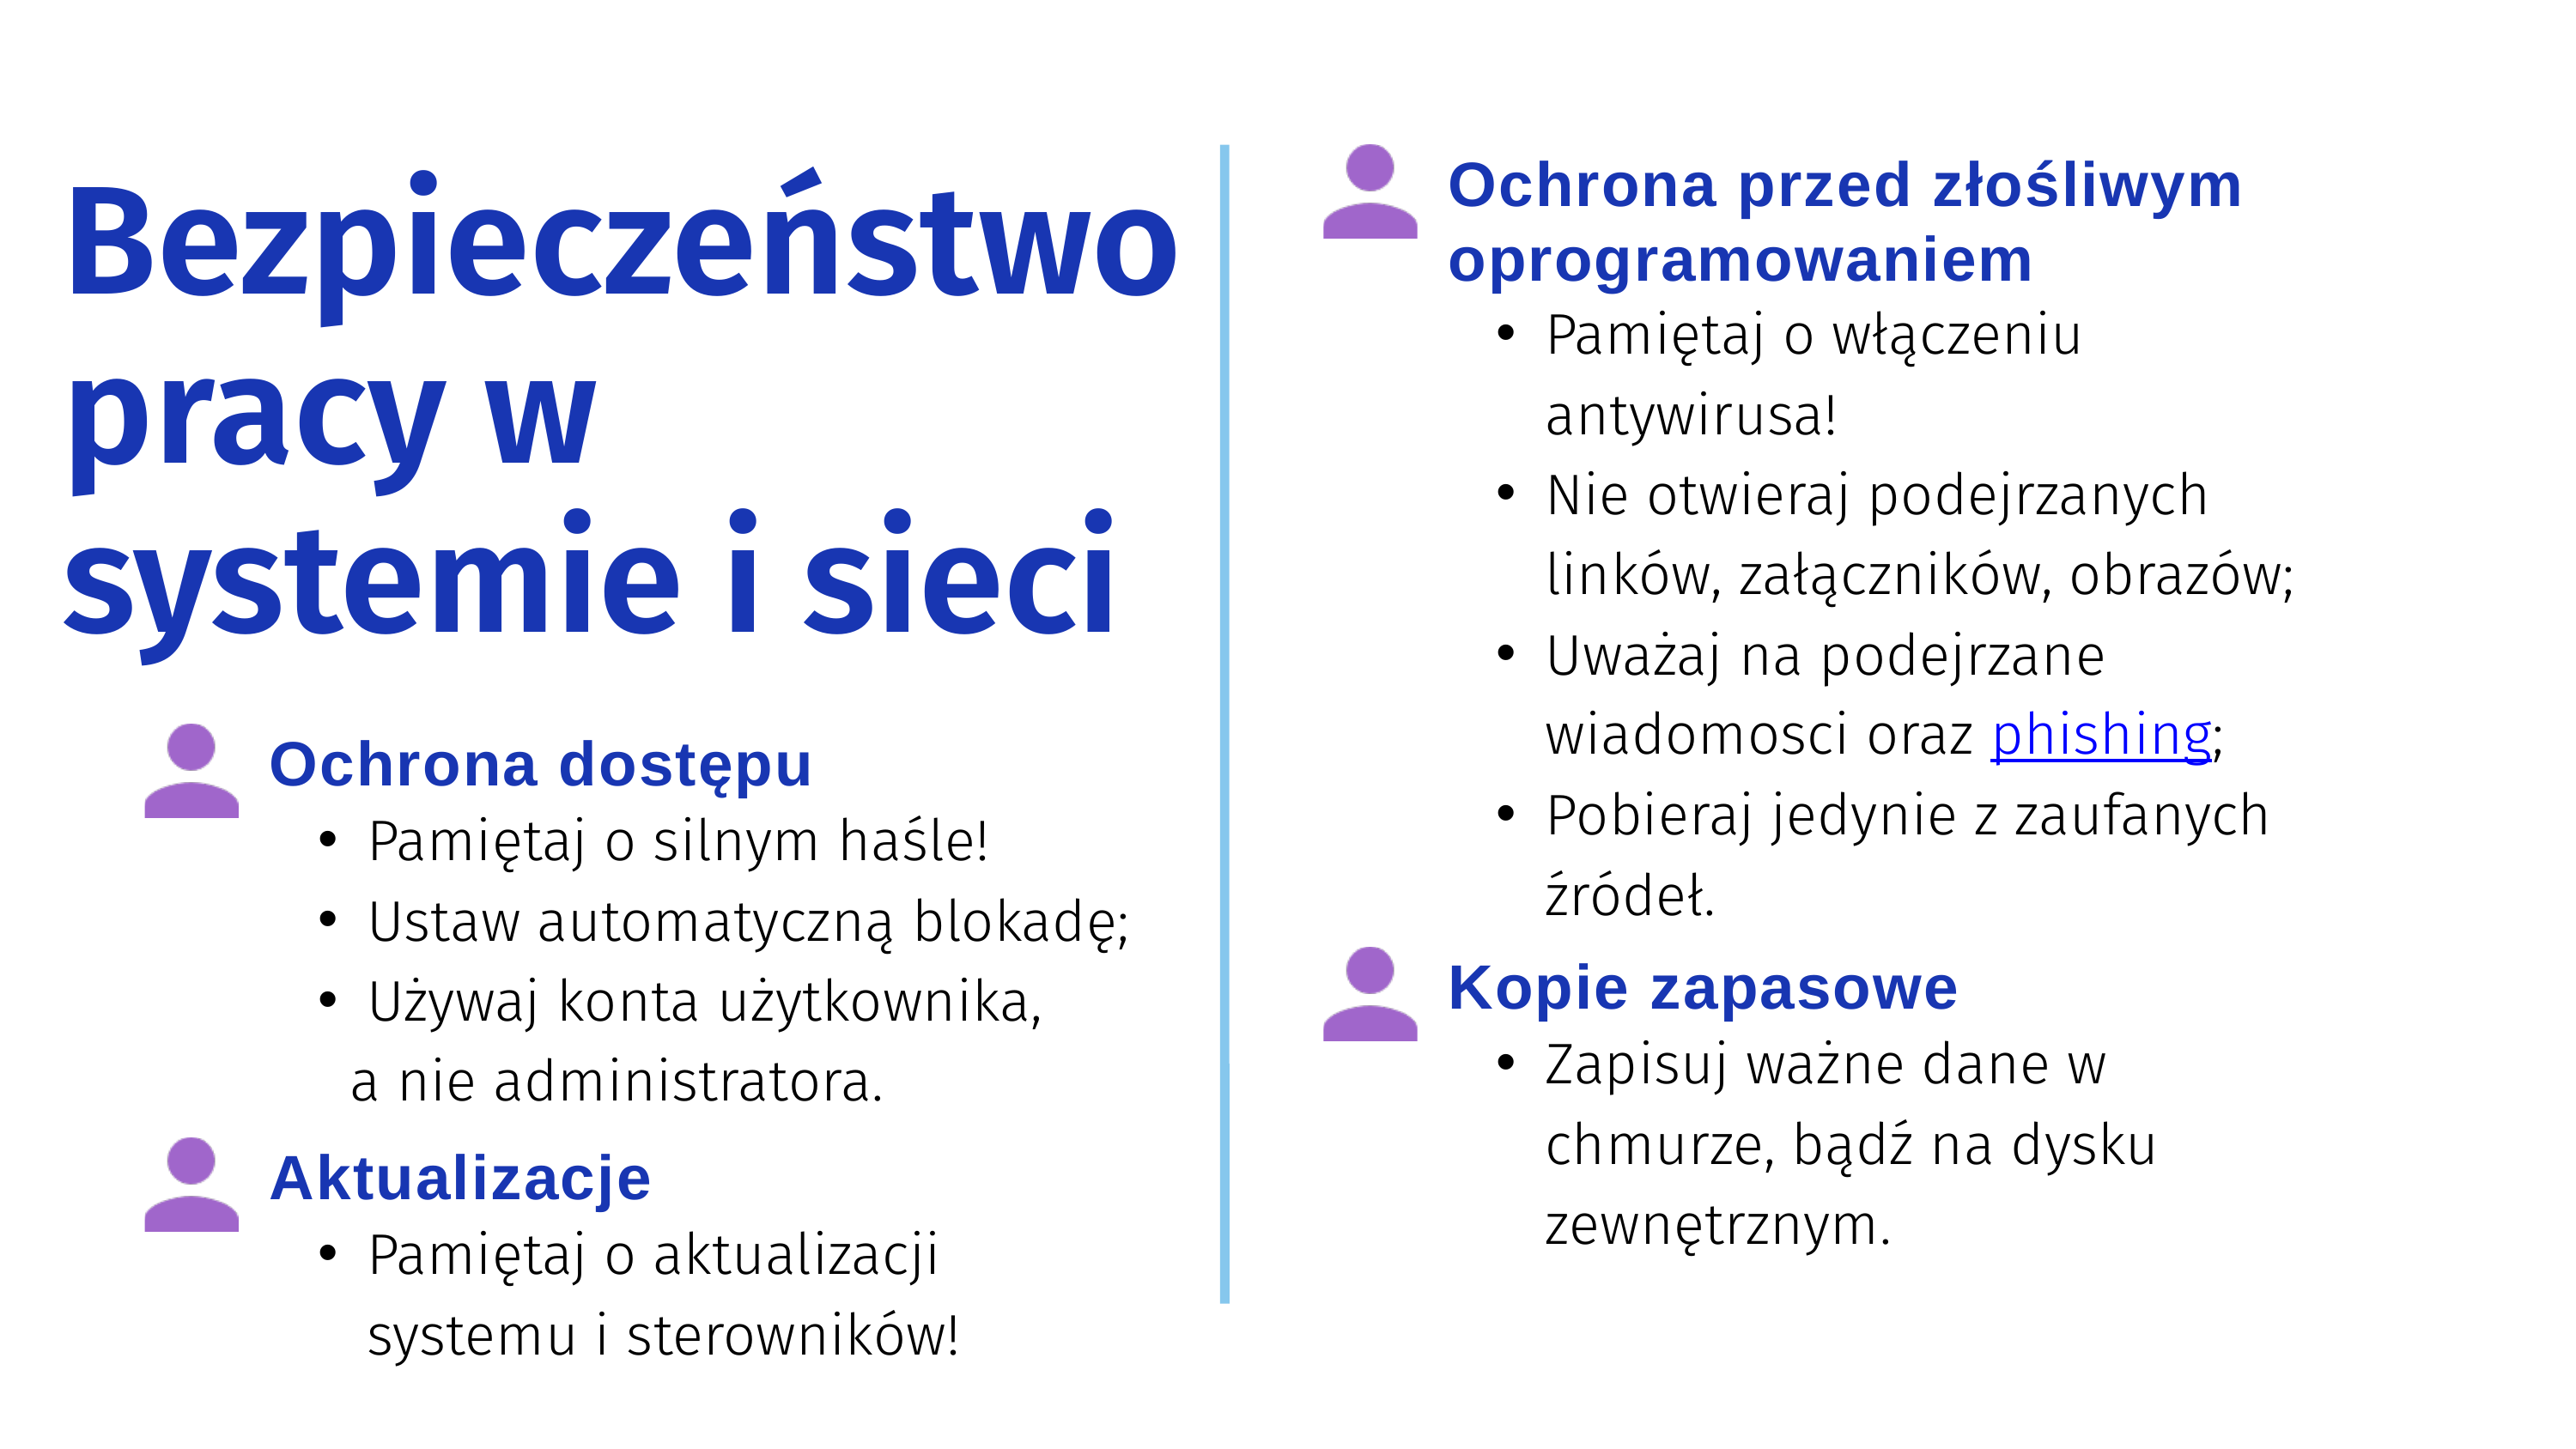

Ochrona przed złośliwym oprogramowaniem

Bezpieczeństwo pracy w systemie i sieci
Pamiętaj o włączeniu antywirusa!
Nie otwieraj podejrzanych linków, załączników, obrazów;
Uważaj na podejrzane wiadomosci oraz phishing;
Pobieraj jedynie z zaufanych źródeł.

Ochrona dostępu
Pamiętaj o silnym haśle!
Ustaw automatyczną blokadę;
Używaj konta użytkownika,
     a nie administratora.

Kopie zapasowe
Zapisuj ważne dane w chmurze, bądź na dysku zewnętrznym.

Aktualizacje
Pamiętaj o aktualizacji systemu i sterowników!